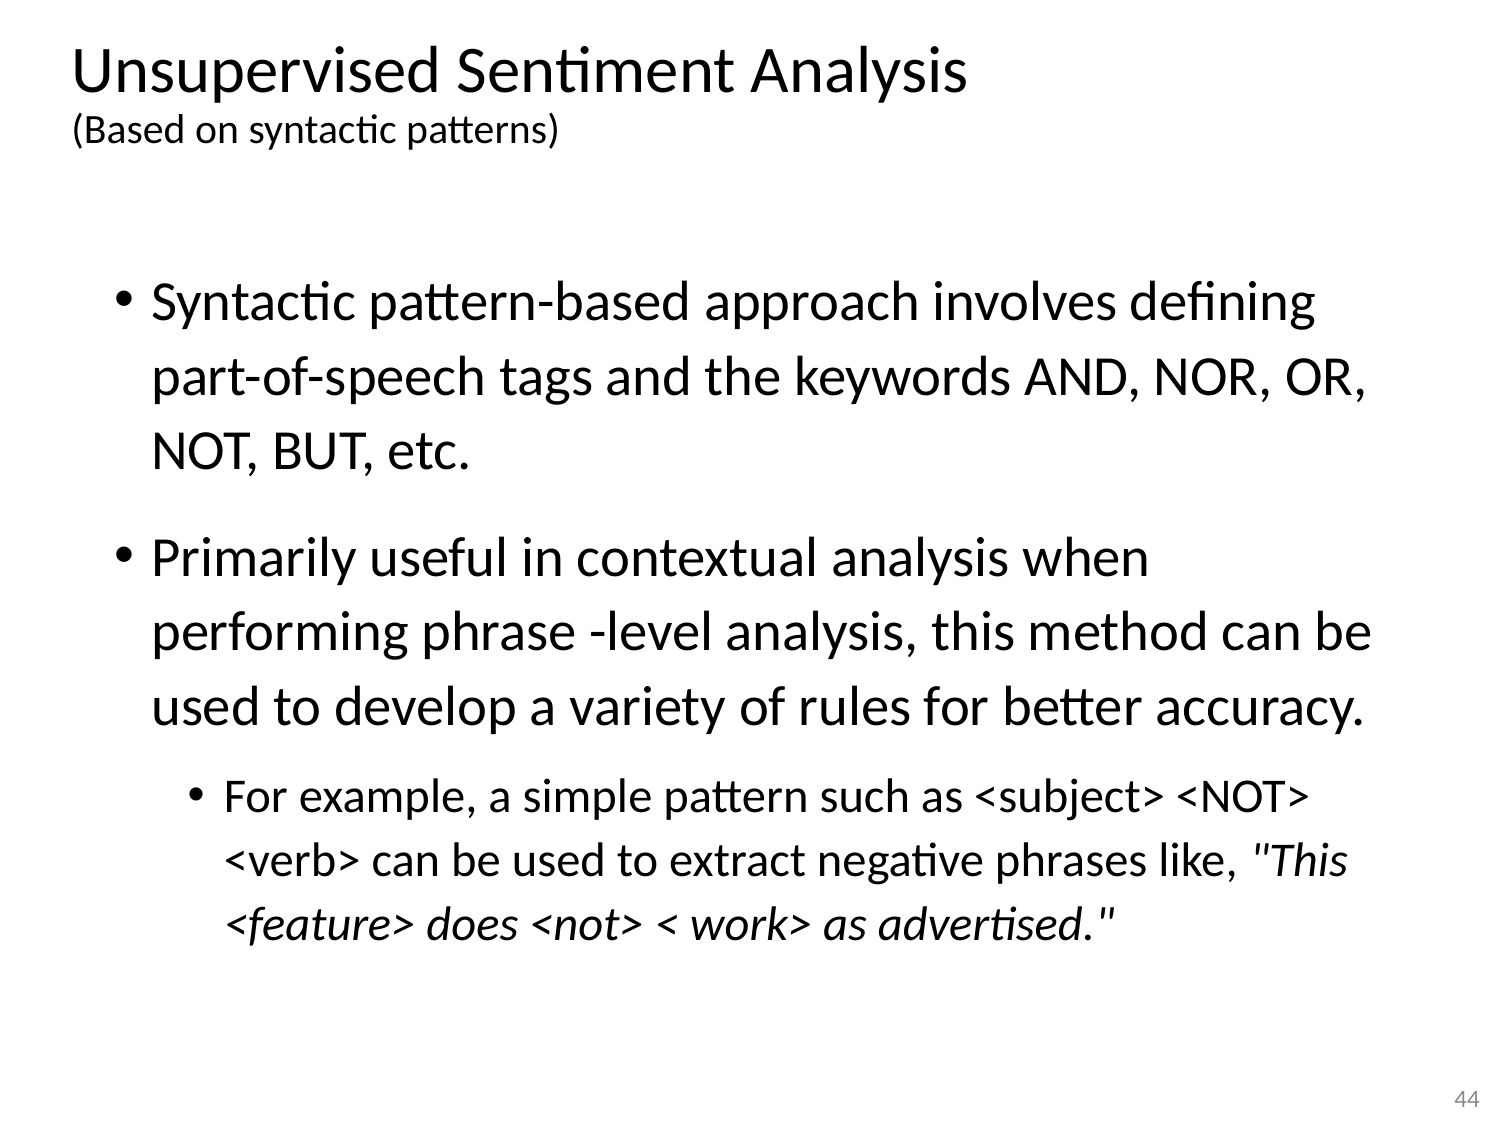

# Unsupervised Sentiment Analysis (Based on syntactic patterns)
Syntactic pattern-based approach involves defining part-of-speech tags and the keywords AND, NOR, OR, NOT, BUT, etc.
Primarily useful in contextual analysis when performing phrase -level analysis, this method can be used to develop a variety of rules for better accuracy.
For example, a simple pattern such as <subject> <NOT> <verb> can be used to extract negative phrases like, "This <feature> does <not> < work> as advertised."
44